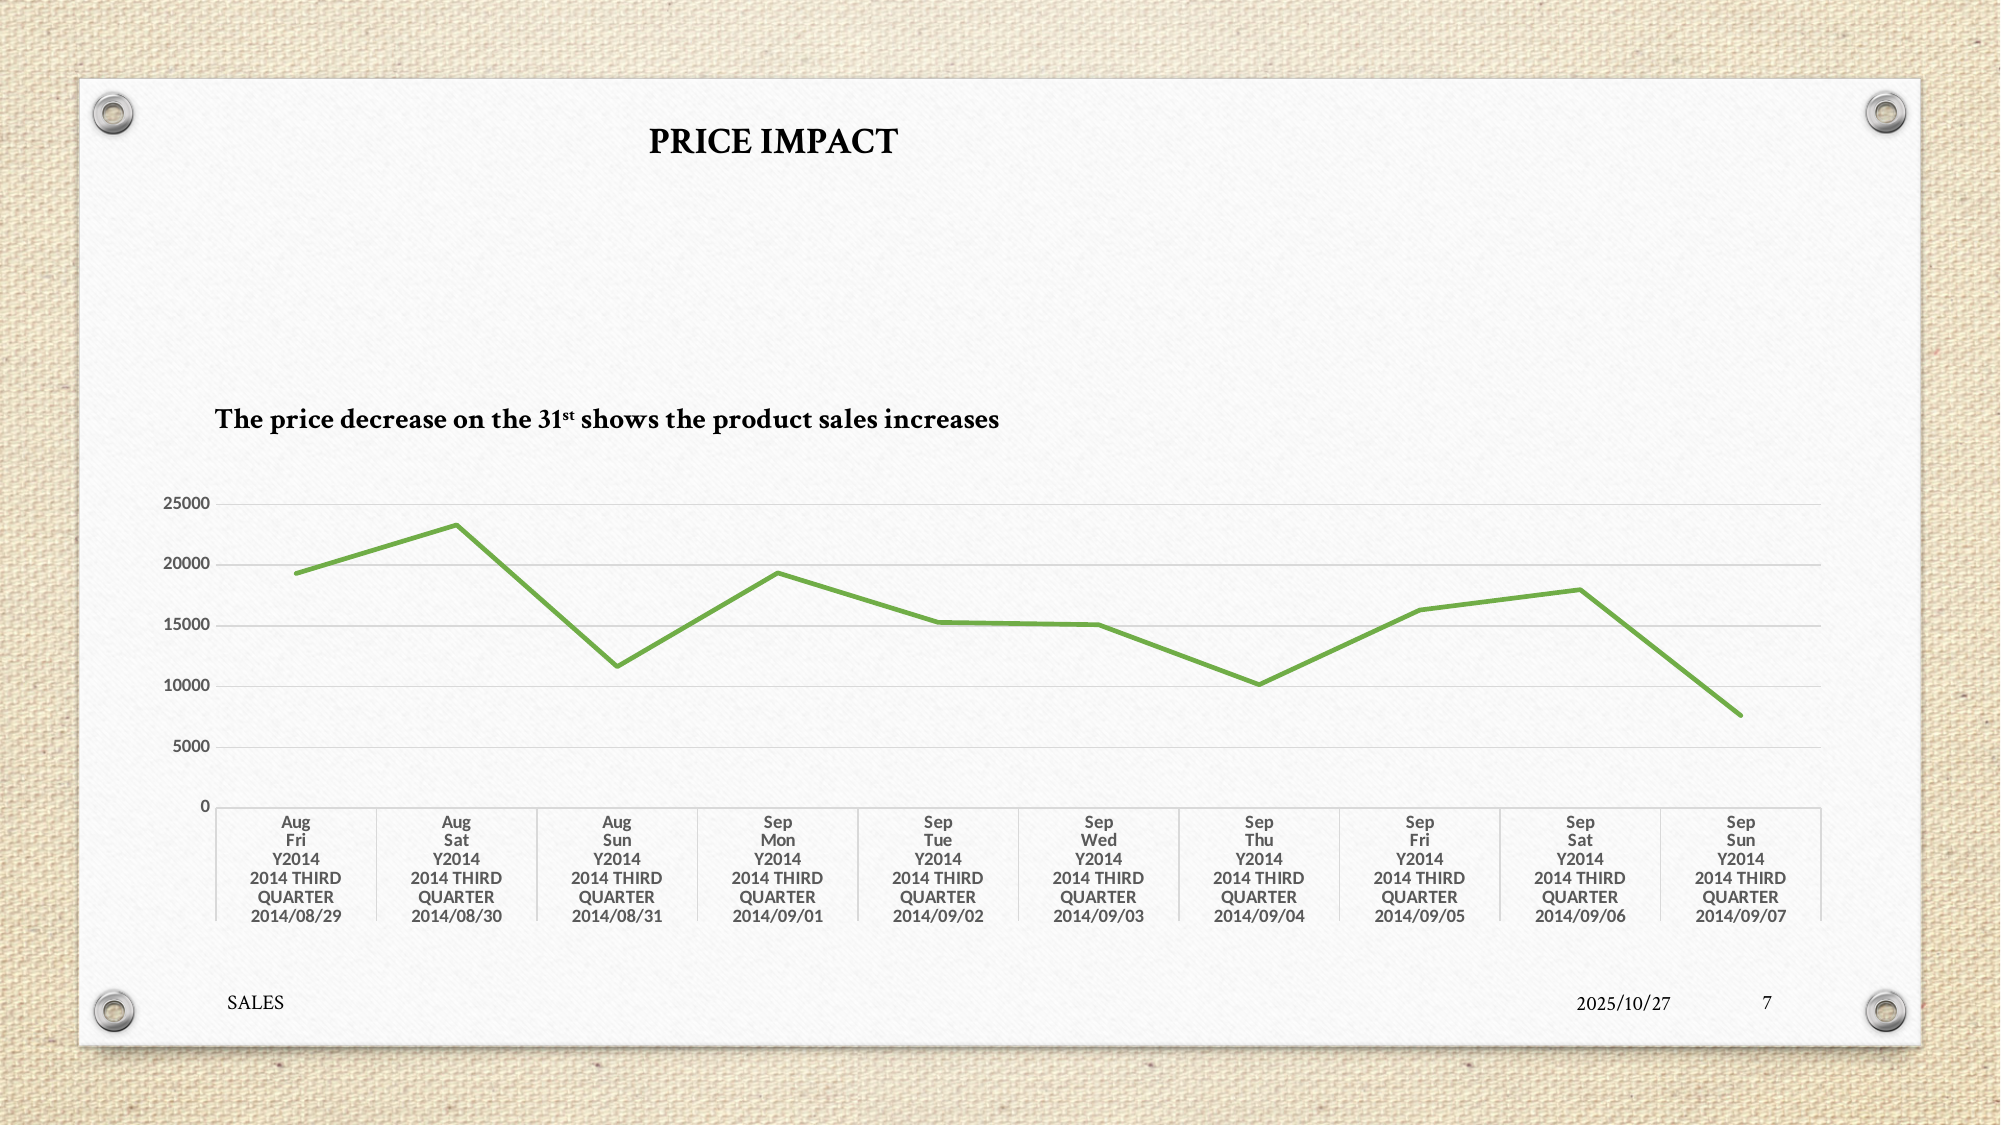

PRICE IMPACT
The price decrease on the 31st shows the product sales increases

### Chart

| Category | QUANTITY_SOLD |
|---|---|
| Aug | 19317.0 |
| Aug | 23310.0 |
| Aug | 11646.0 |
| Sep | 19366.0 |
| Sep | 15291.0 |
| Sep | 15100.0 |
| Sep | 10164.0 |
| Sep | 16310.0 |
| Sep | 17985.0 |
| Sep | 7620.0 |
SALES
2025/10/27
7